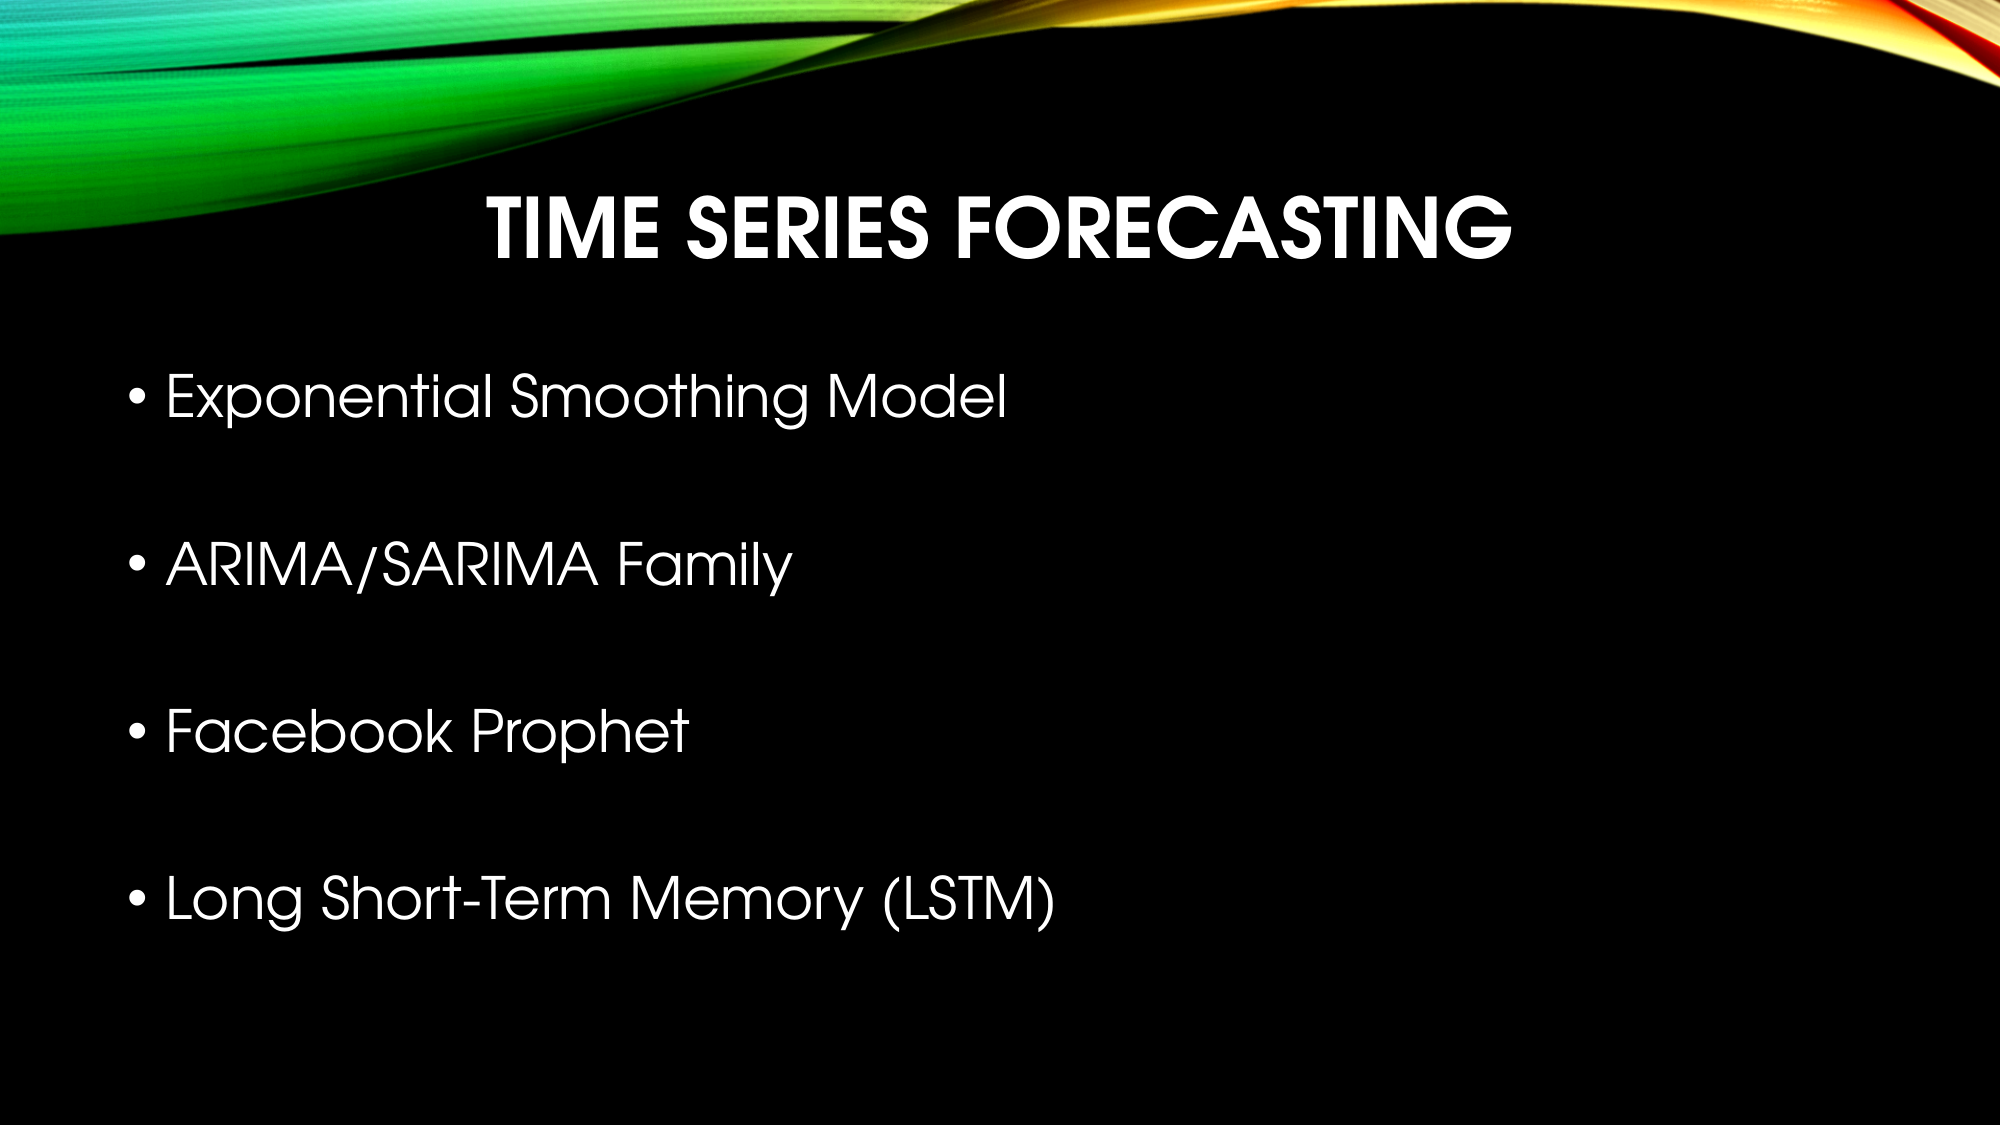

# TIME SERIES Forecasting
Exponential Smoothing Model

ARIMA/SARIMA Family

Facebook Prophet

Long Short-Term Memory (LSTM)